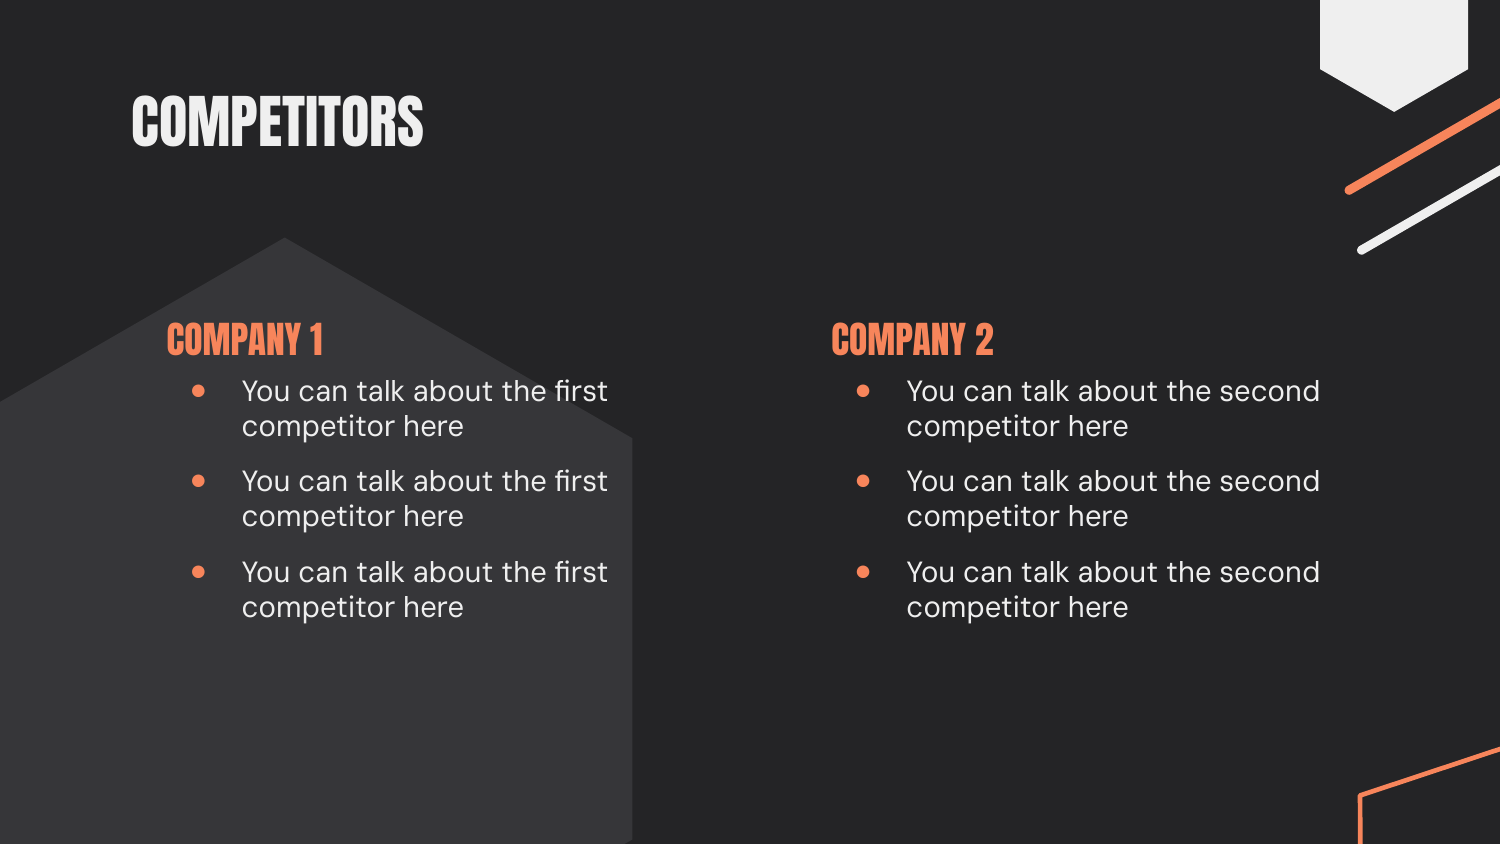

# COMPETITORS
COMPANY 1
COMPANY 2
You can talk about the first competitor here
You can talk about the first competitor here
You can talk about the first competitor here
You can talk about the second competitor here
You can talk about the second competitor here
You can talk about the second competitor here